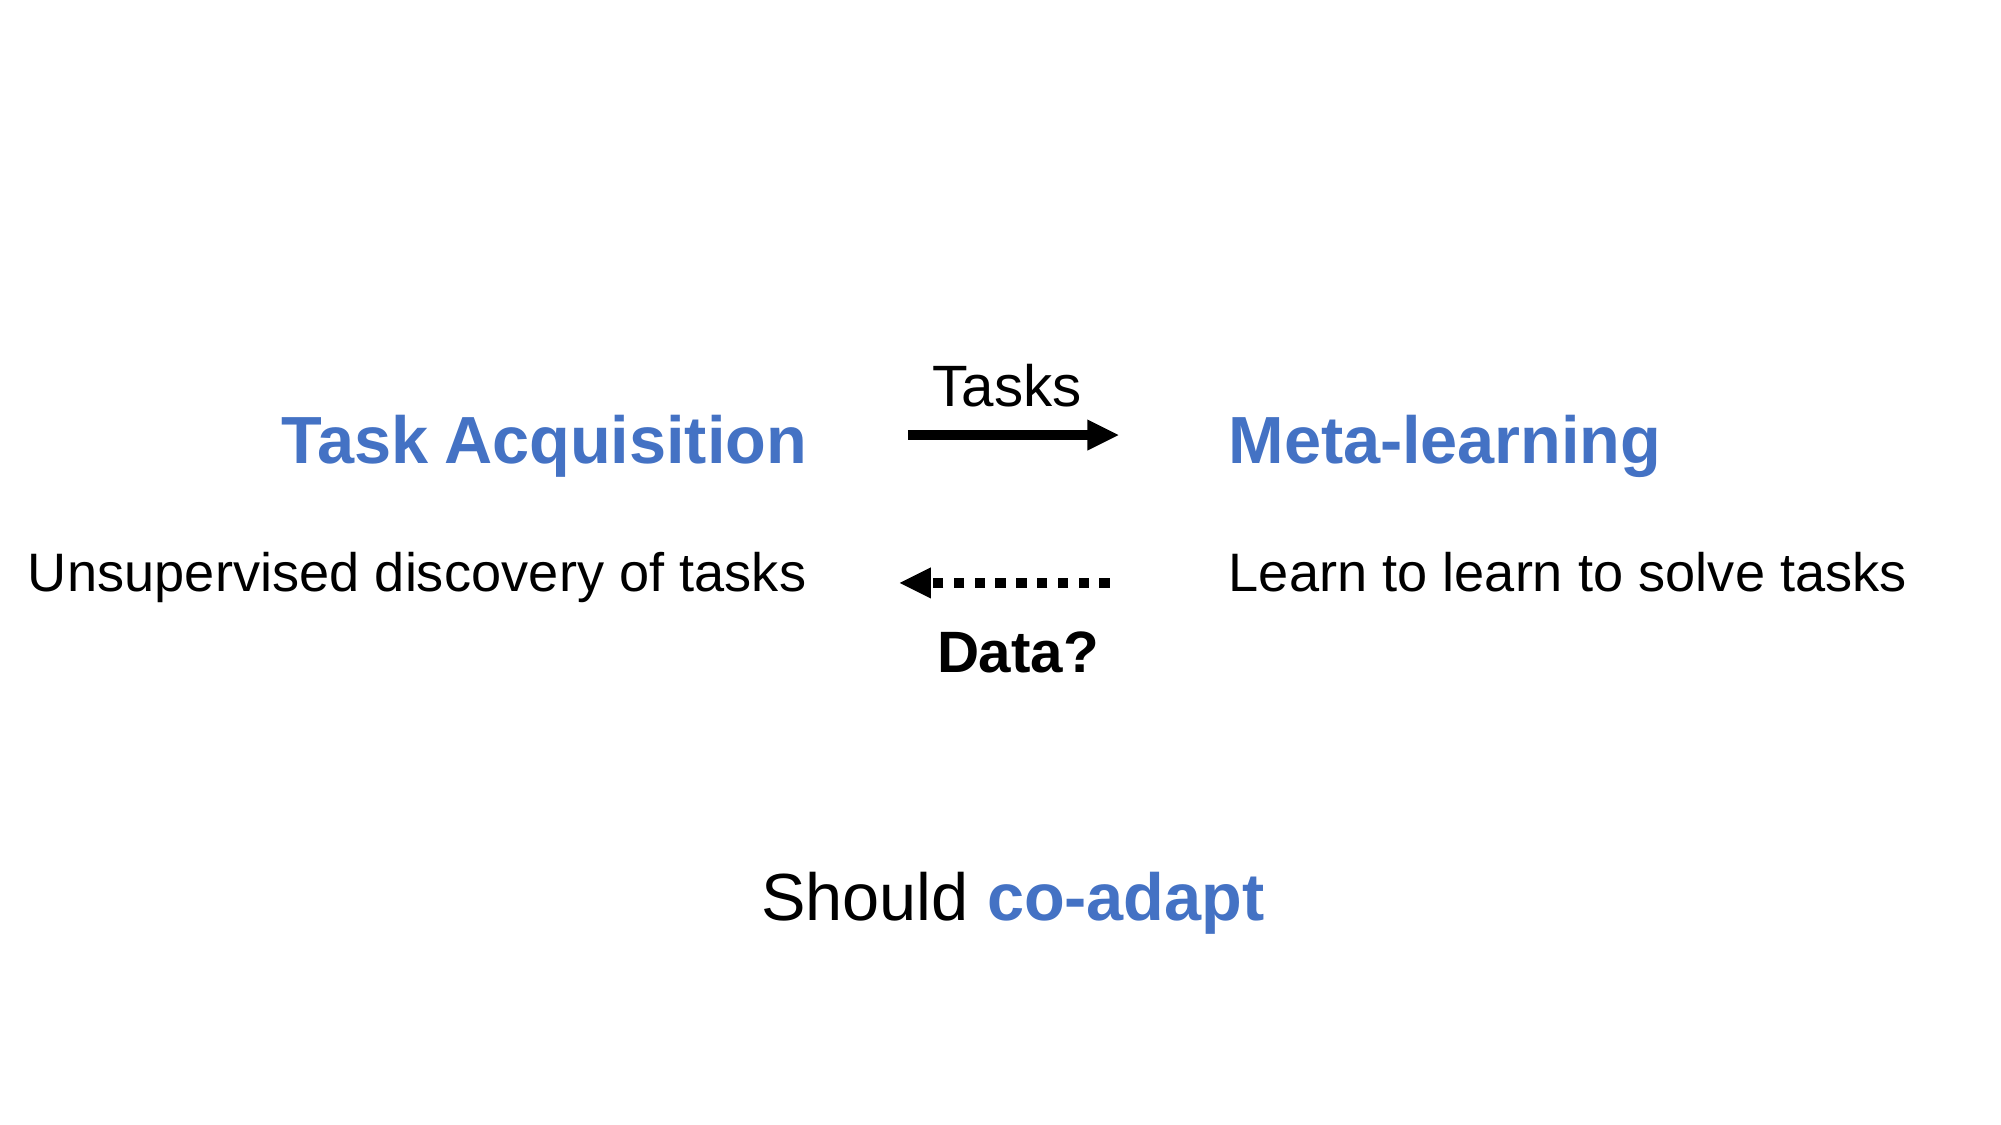

Tasks
Task Acquisition

Unsupervised discovery of tasks

Meta-learning

Learn to learn to solve tasks

Data?
Should co-adapt